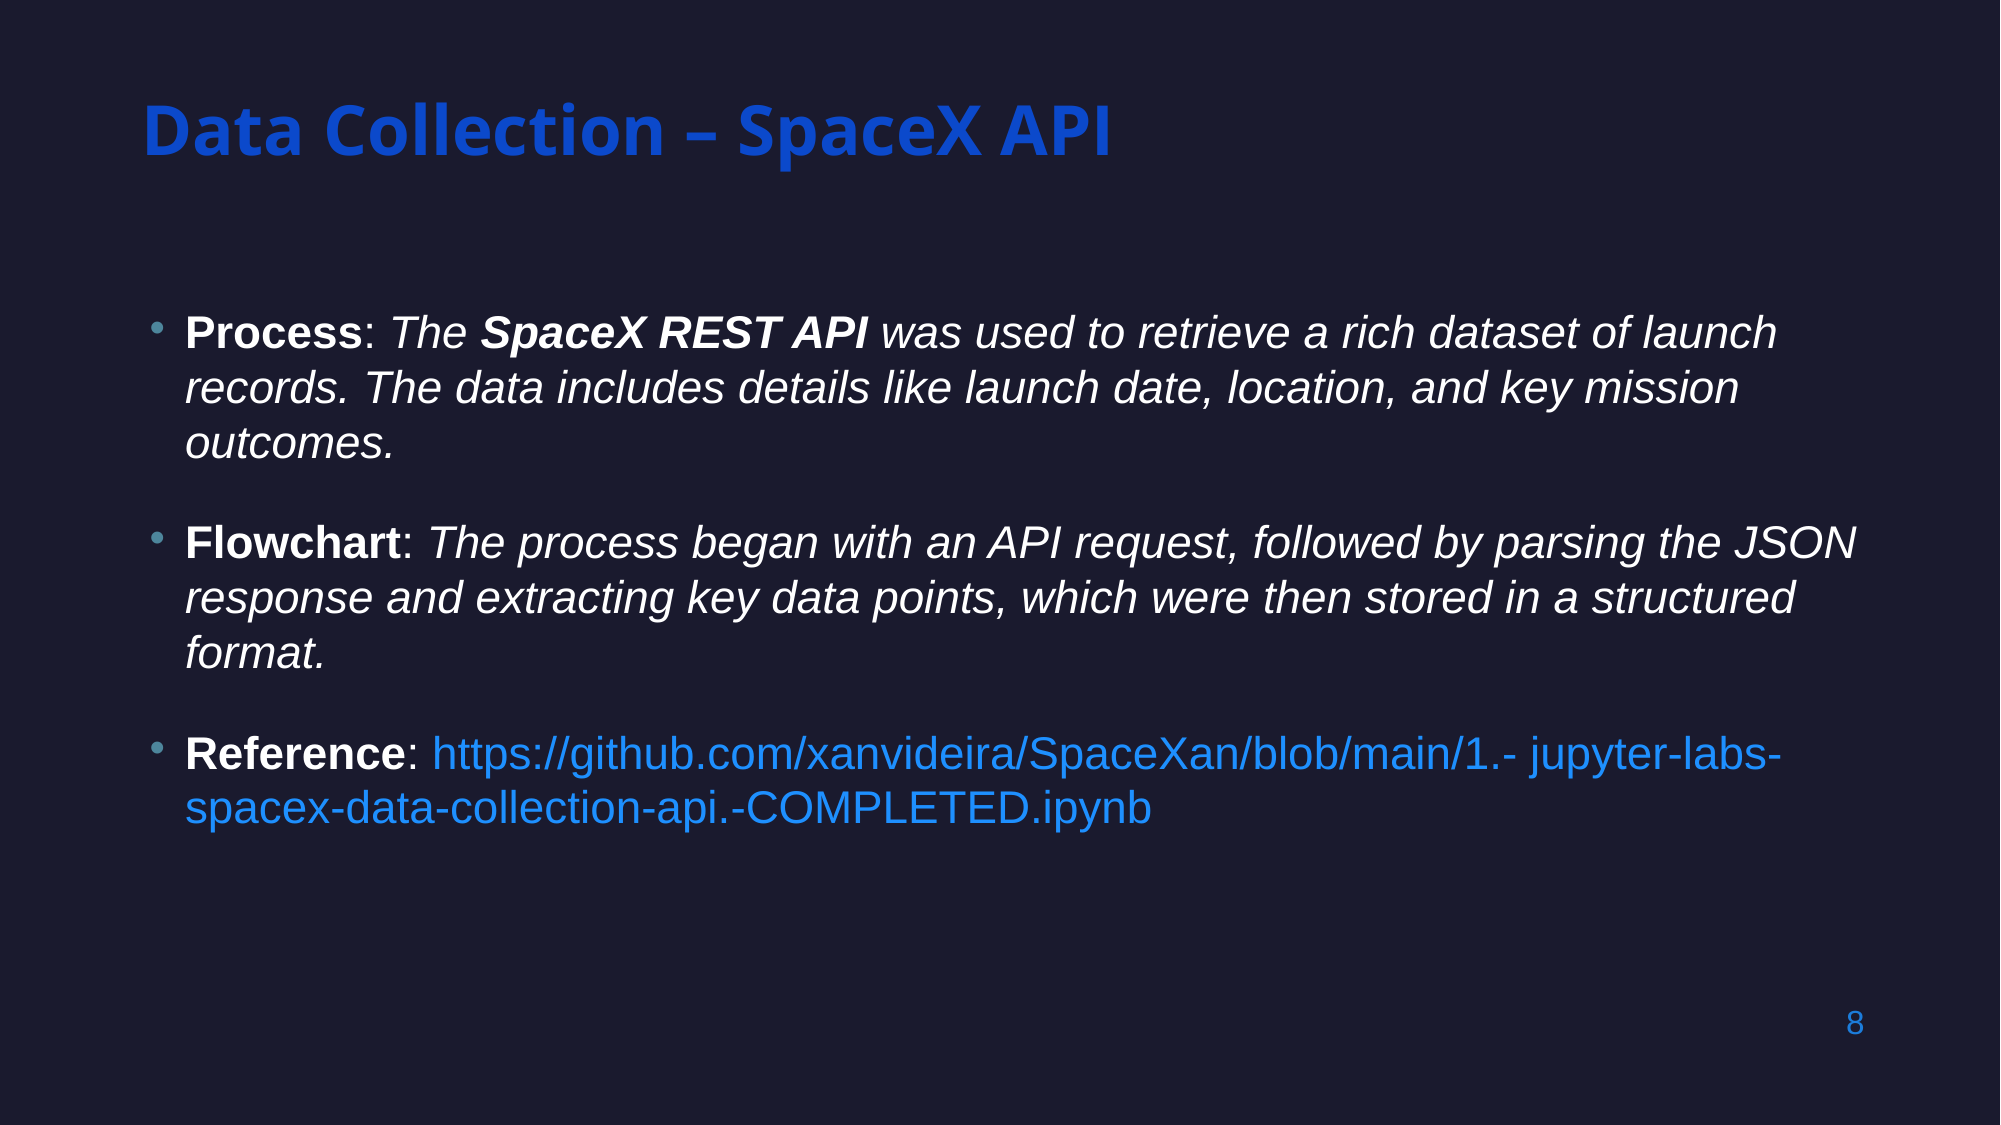

Data Collection – SpaceX API
# Process: The SpaceX REST API was used to retrieve a rich dataset of launch records. The data includes details like launch date, location, and key mission outcomes.
Flowchart: The process began with an API request, followed by parsing the JSON response and extracting key data points, which were then stored in a structured format.
Reference: https://github.com/xanvideira/SpaceXan/blob/main/1.- jupyter-labs-spacex-data-collection-api.-COMPLETED.ipynb
8